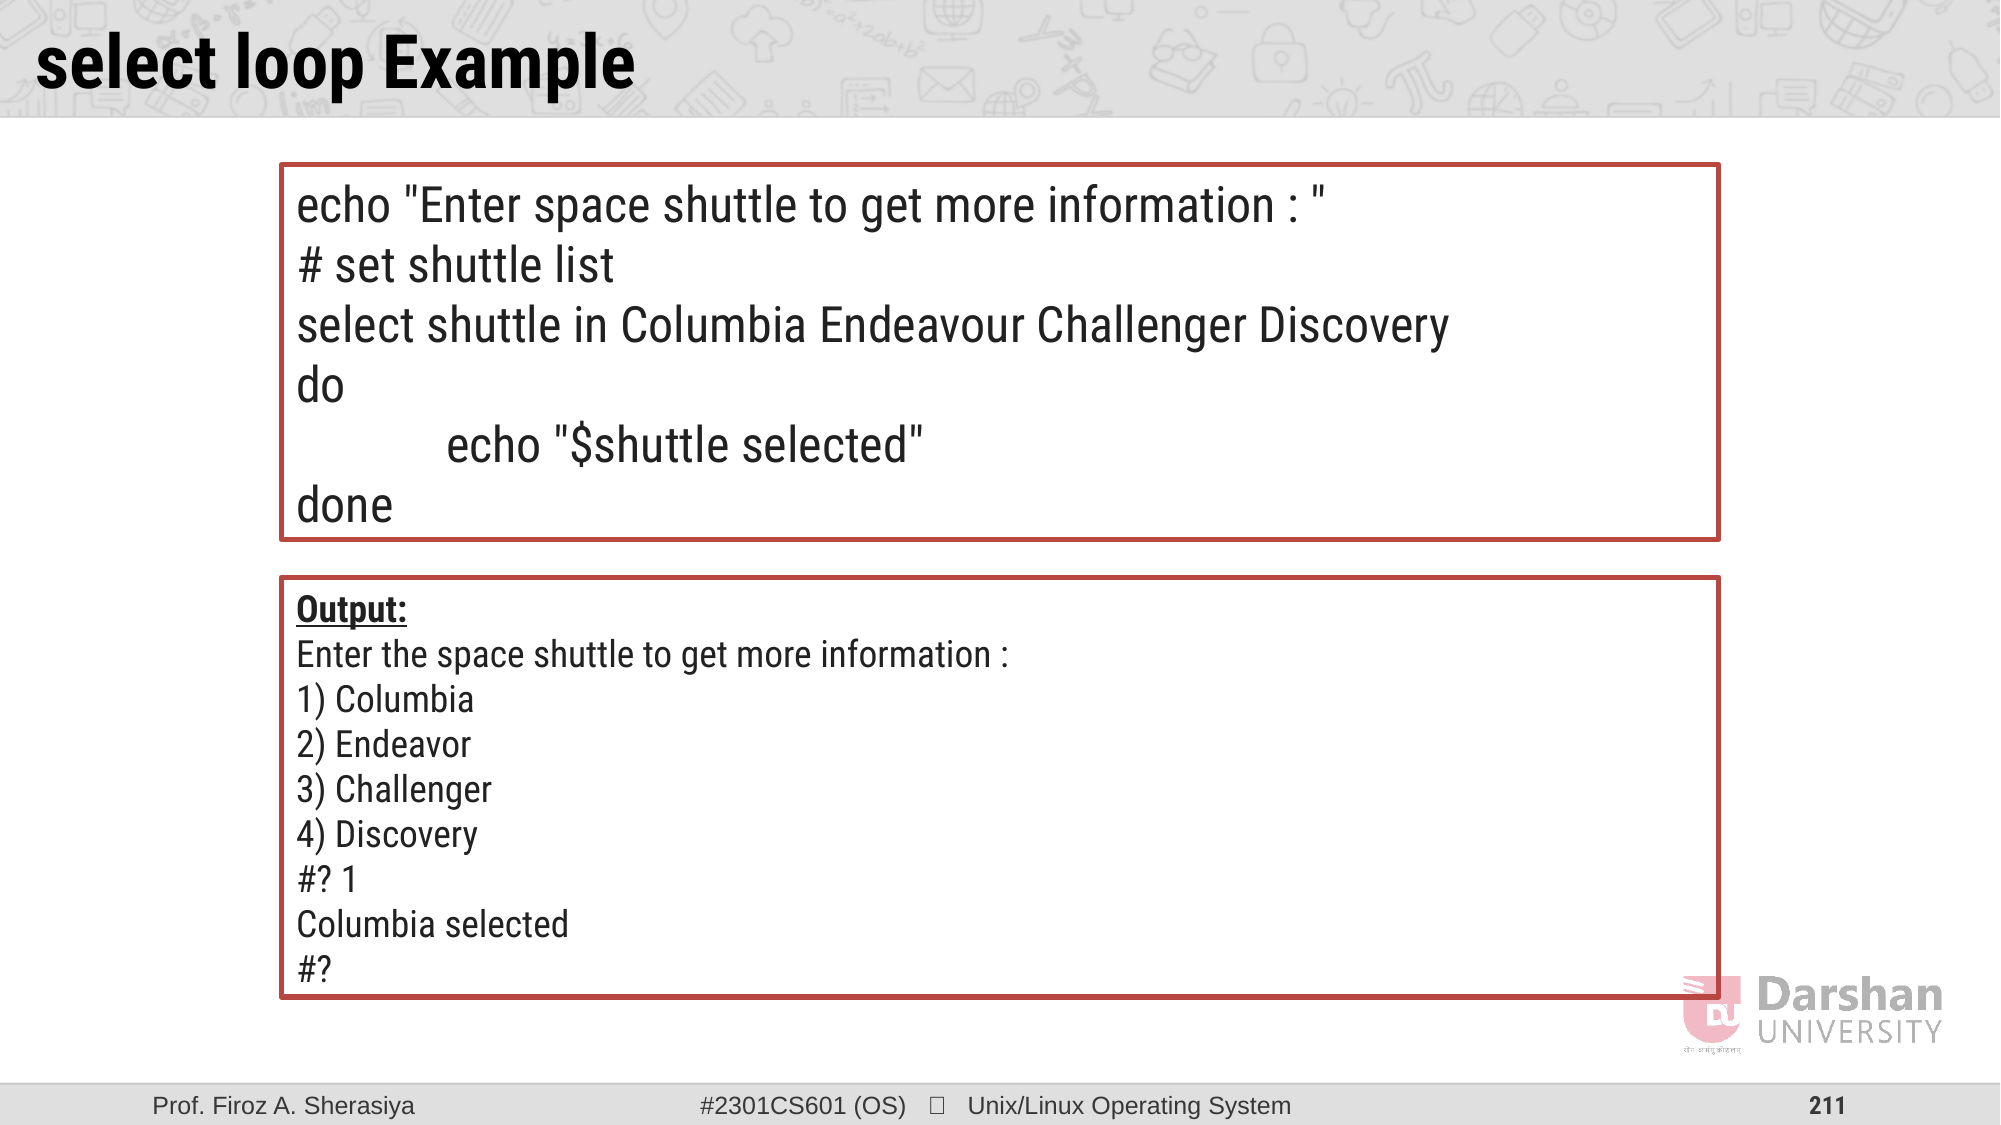

# select loop Example

echo "Enter space shuttle to get more information : "
# set shuttle list
select shuttle in Columbia Endeavour Challenger Discovery
do
	echo "$shuttle selected"
done
Output:
Enter the space shuttle to get more information :
1) Columbia
2) Endeavor
3) Challenger
4) Discovery
#? 1
Columbia selected
#?